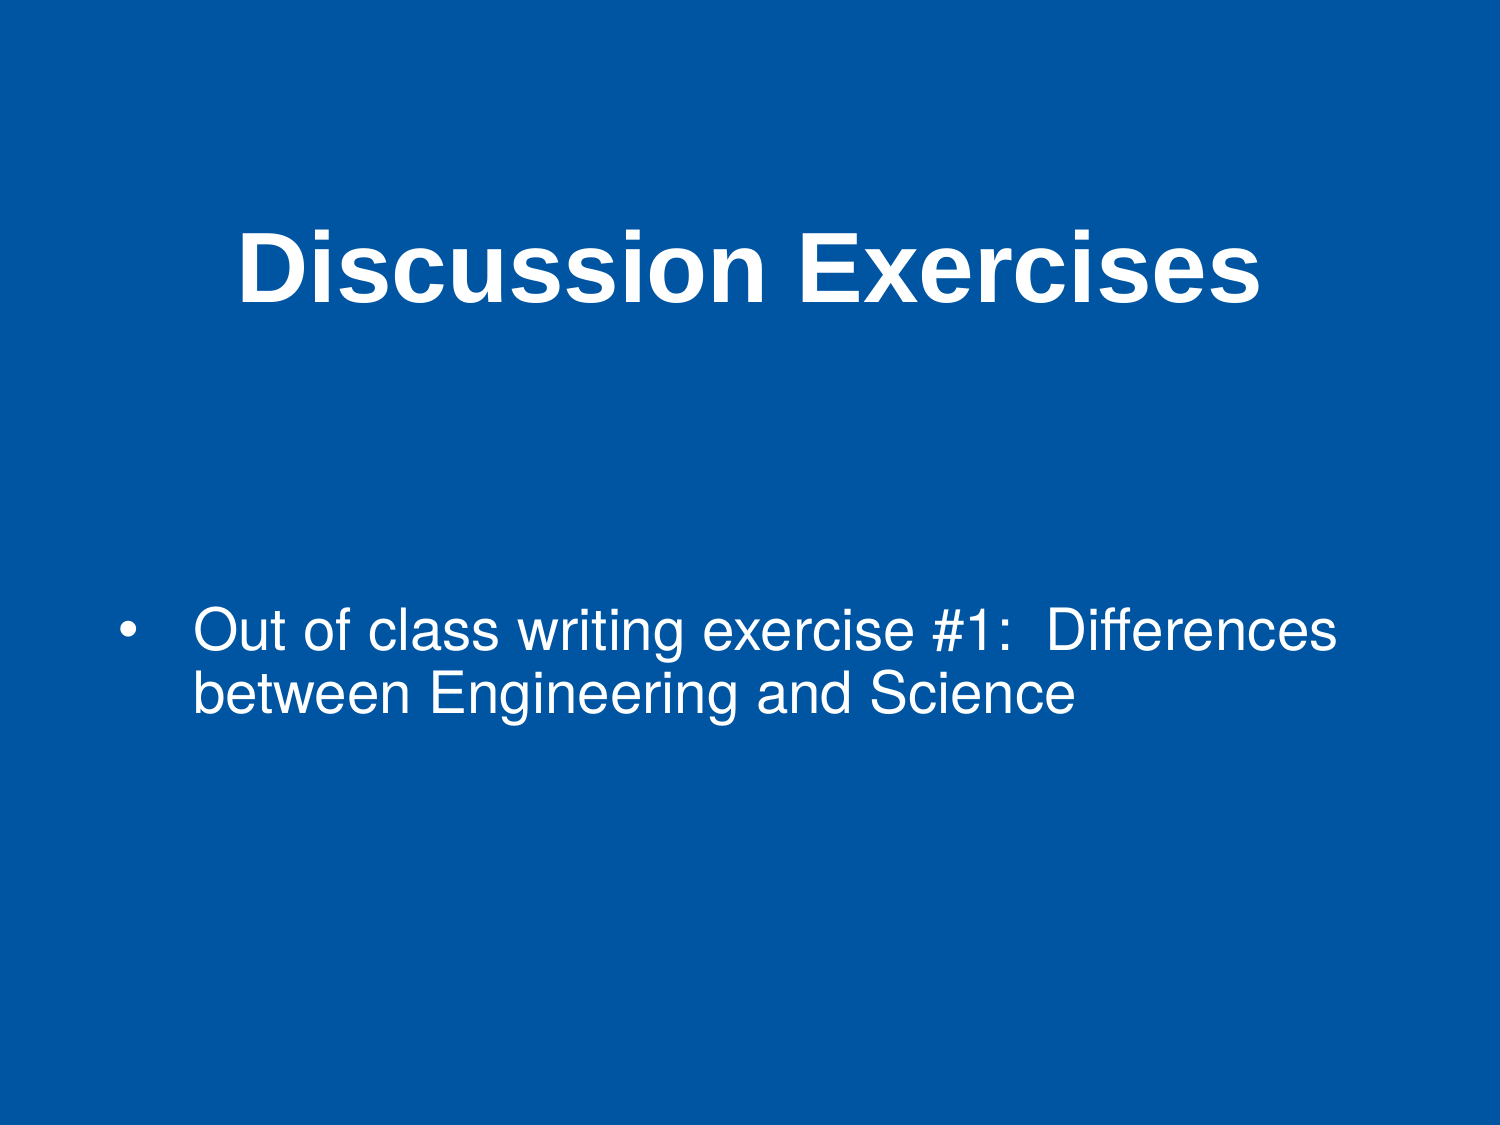

# Discussion Exercises

Out of class writing exercise #1:  Differences between Engineering and Science